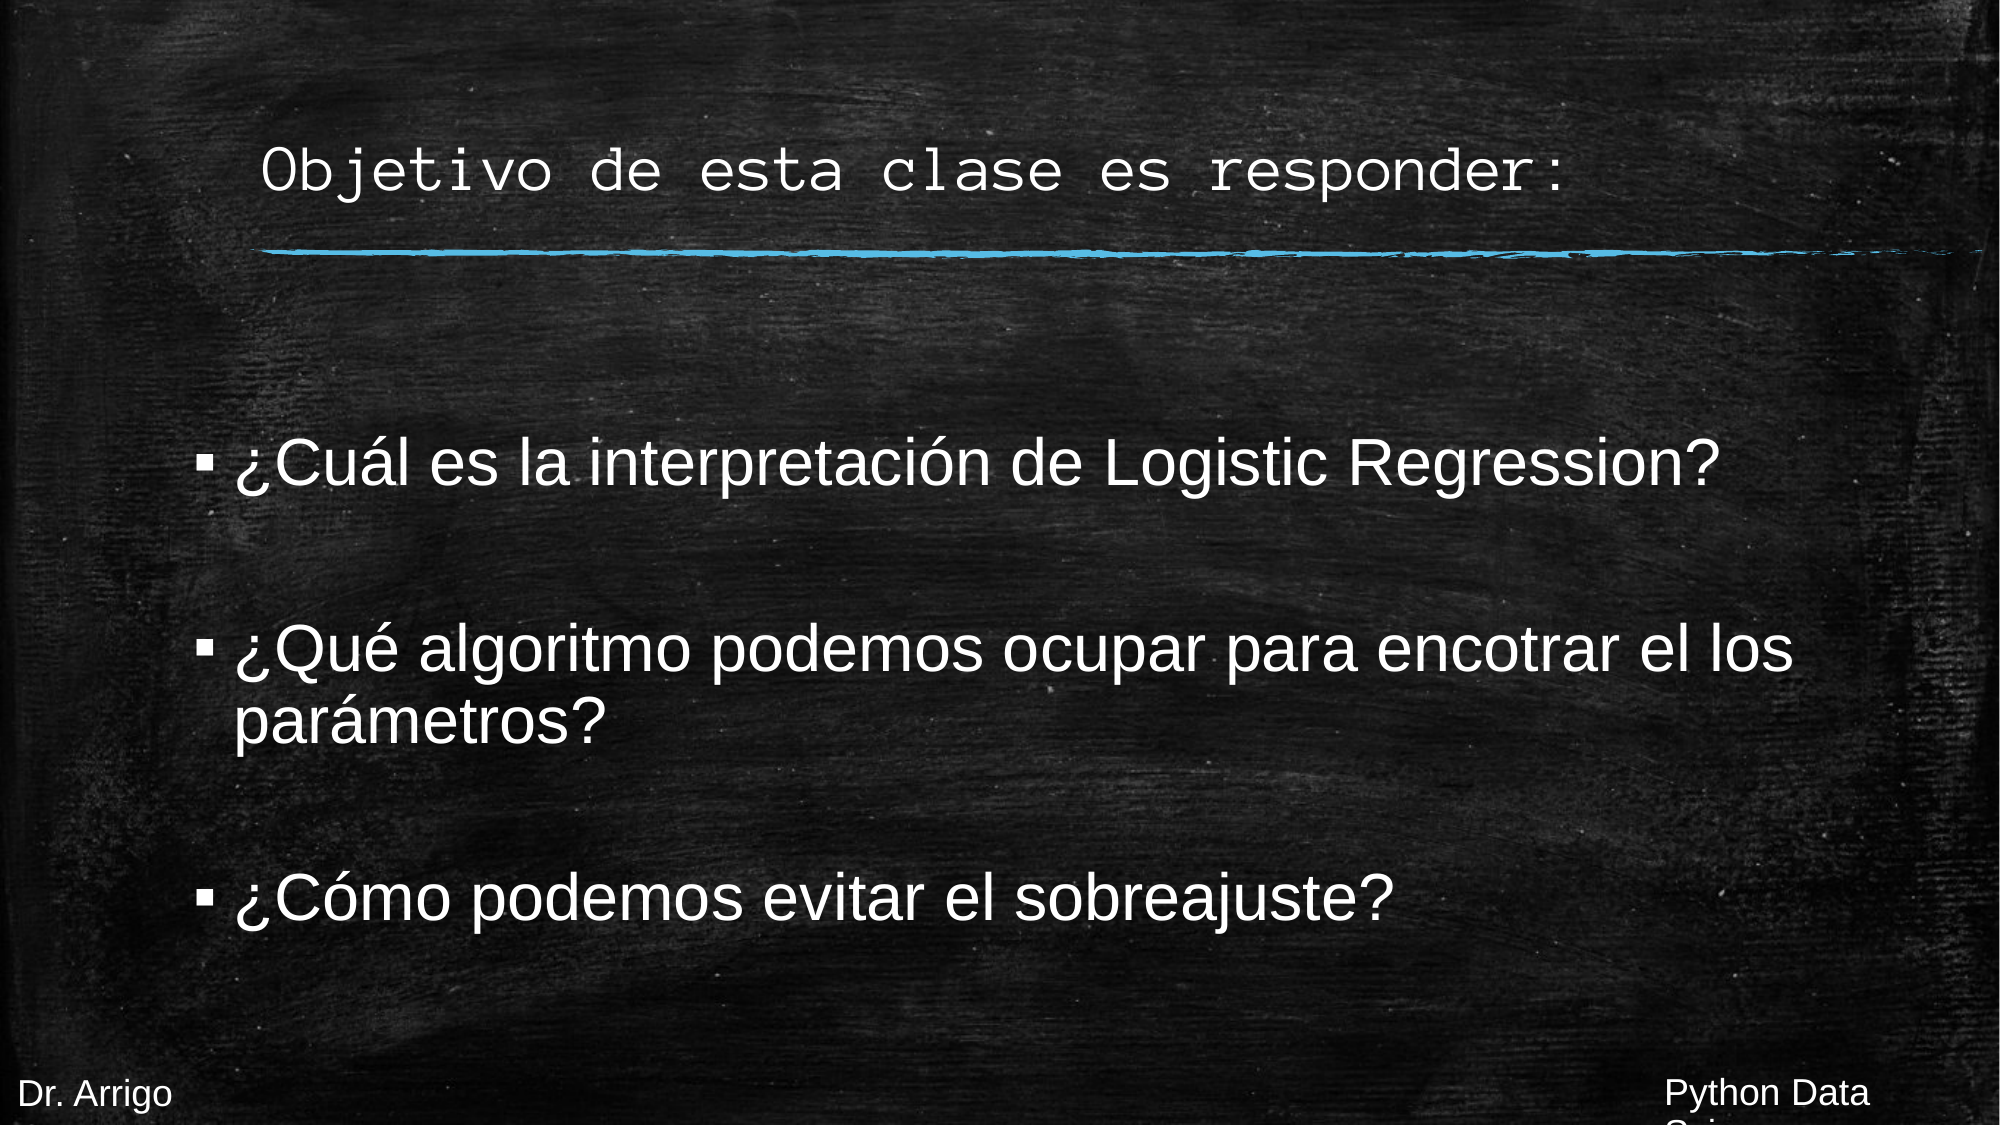

# Objetivo de esta clase es responder:
¿Cuál es la interpretación de Logistic Regression?
¿Qué algoritmo podemos ocupar para encotrar el los parámetros?
¿Cómo podemos evitar el sobreajuste?